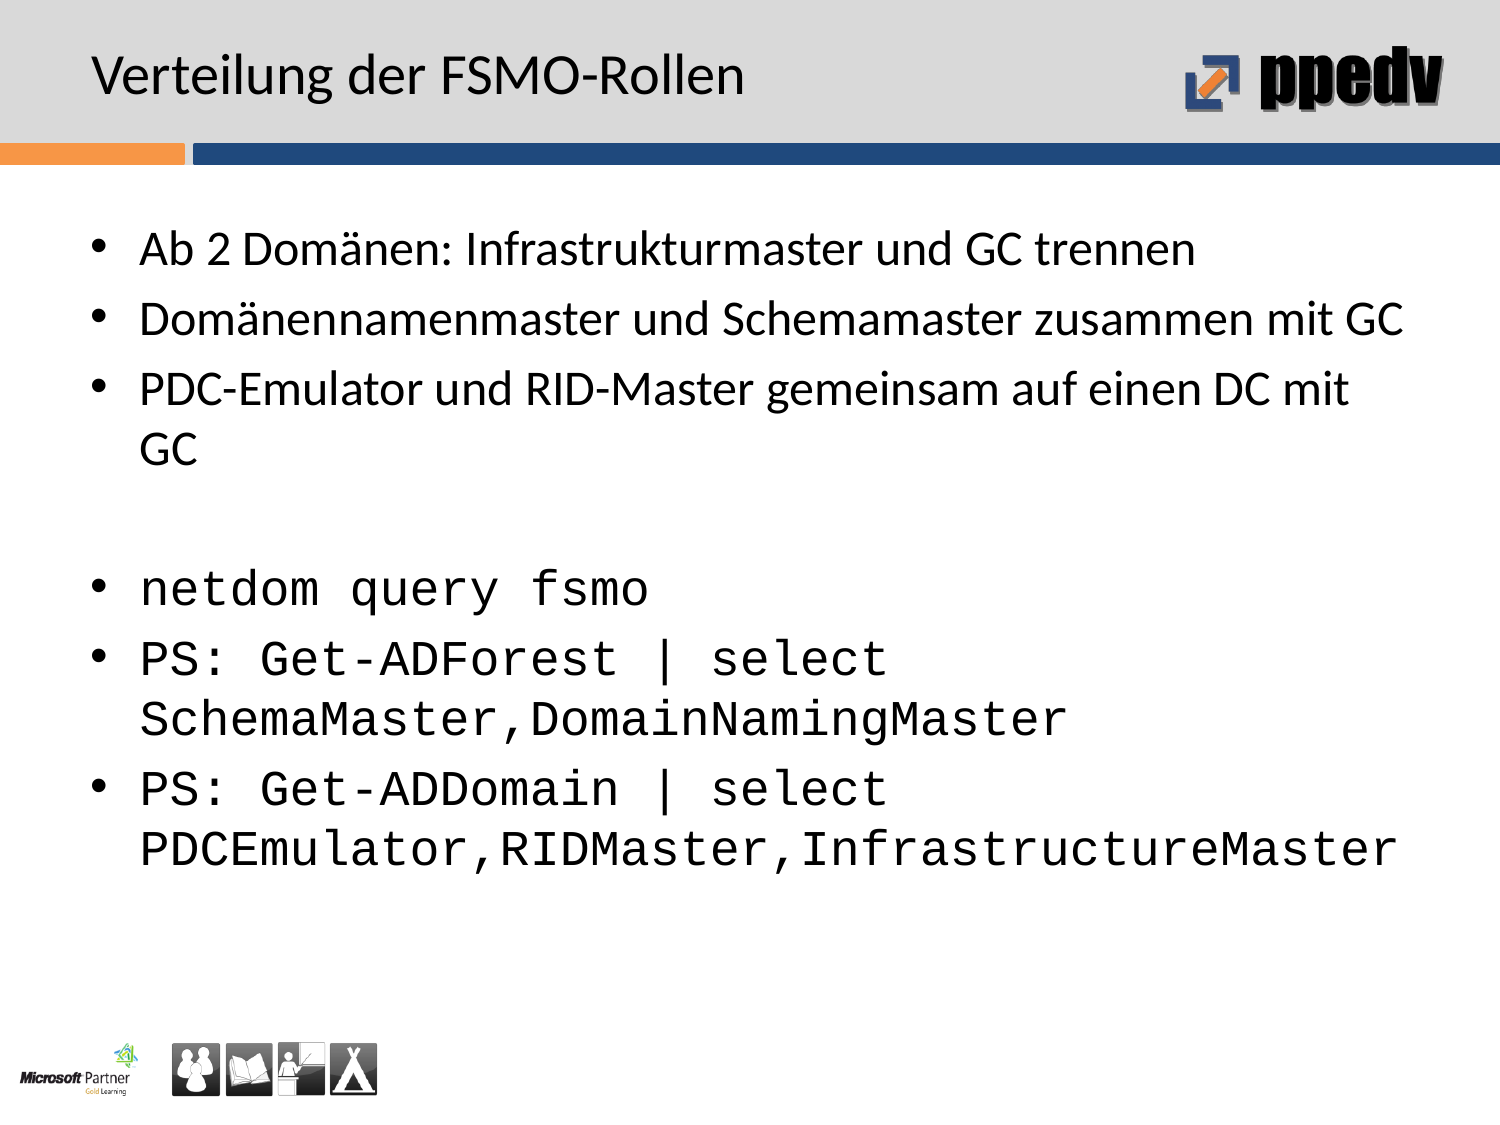

# Verteilung der FSMO-Rollen
Ab 2 Domänen: Infrastrukturmaster und GC trennen
Domänennamenmaster und Schemamaster zusammen mit GC
PDC-Emulator und RID-Master gemeinsam auf einen DC mit GC

netdom query fsmo
PS: Get-ADForest | select SchemaMaster,DomainNamingMaster
PS: Get-ADDomain | select PDCEmulator,RIDMaster,InfrastructureMaster